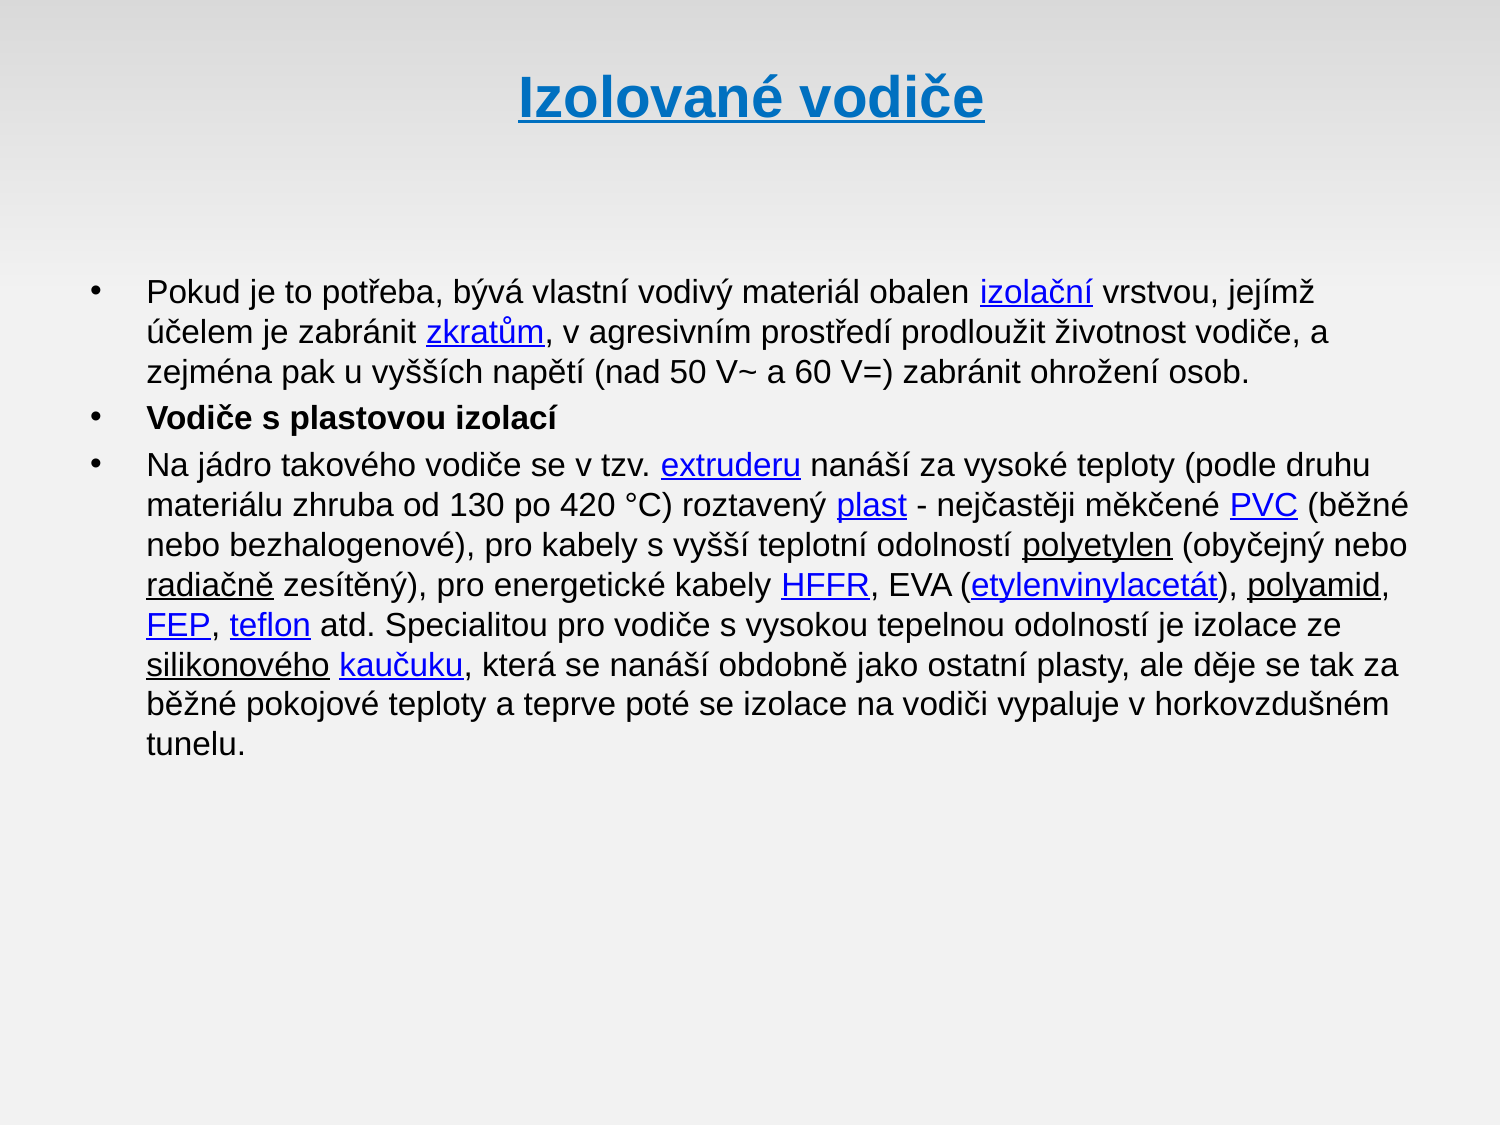

# Izolované vodiče
Pokud je to potřeba, bývá vlastní vodivý materiál obalen izolační vrstvou, jejímž účelem je zabránit zkratům, v agresivním prostředí prodloužit životnost vodiče, a zejména pak u vyšších napětí (nad 50 V~ a 60 V=) zabránit ohrožení osob.
Vodiče s plastovou izolací
Na jádro takového vodiče se v tzv. extruderu nanáší za vysoké teploty (podle druhu materiálu zhruba od 130 po 420 °C) roztavený plast - nejčastěji měkčené PVC (běžné nebo bezhalogenové), pro kabely s vyšší teplotní odolností polyetylen (obyčejný nebo radiačně zesítěný), pro energetické kabely HFFR, EVA (etylenvinylacetát), polyamid, FEP, teflon atd. Specialitou pro vodiče s vysokou tepelnou odolností je izolace ze silikonového kaučuku, která se nanáší obdobně jako ostatní plasty, ale děje se tak za běžné pokojové teploty a teprve poté se izolace na vodiči vypaluje v horkovzdušném tunelu.